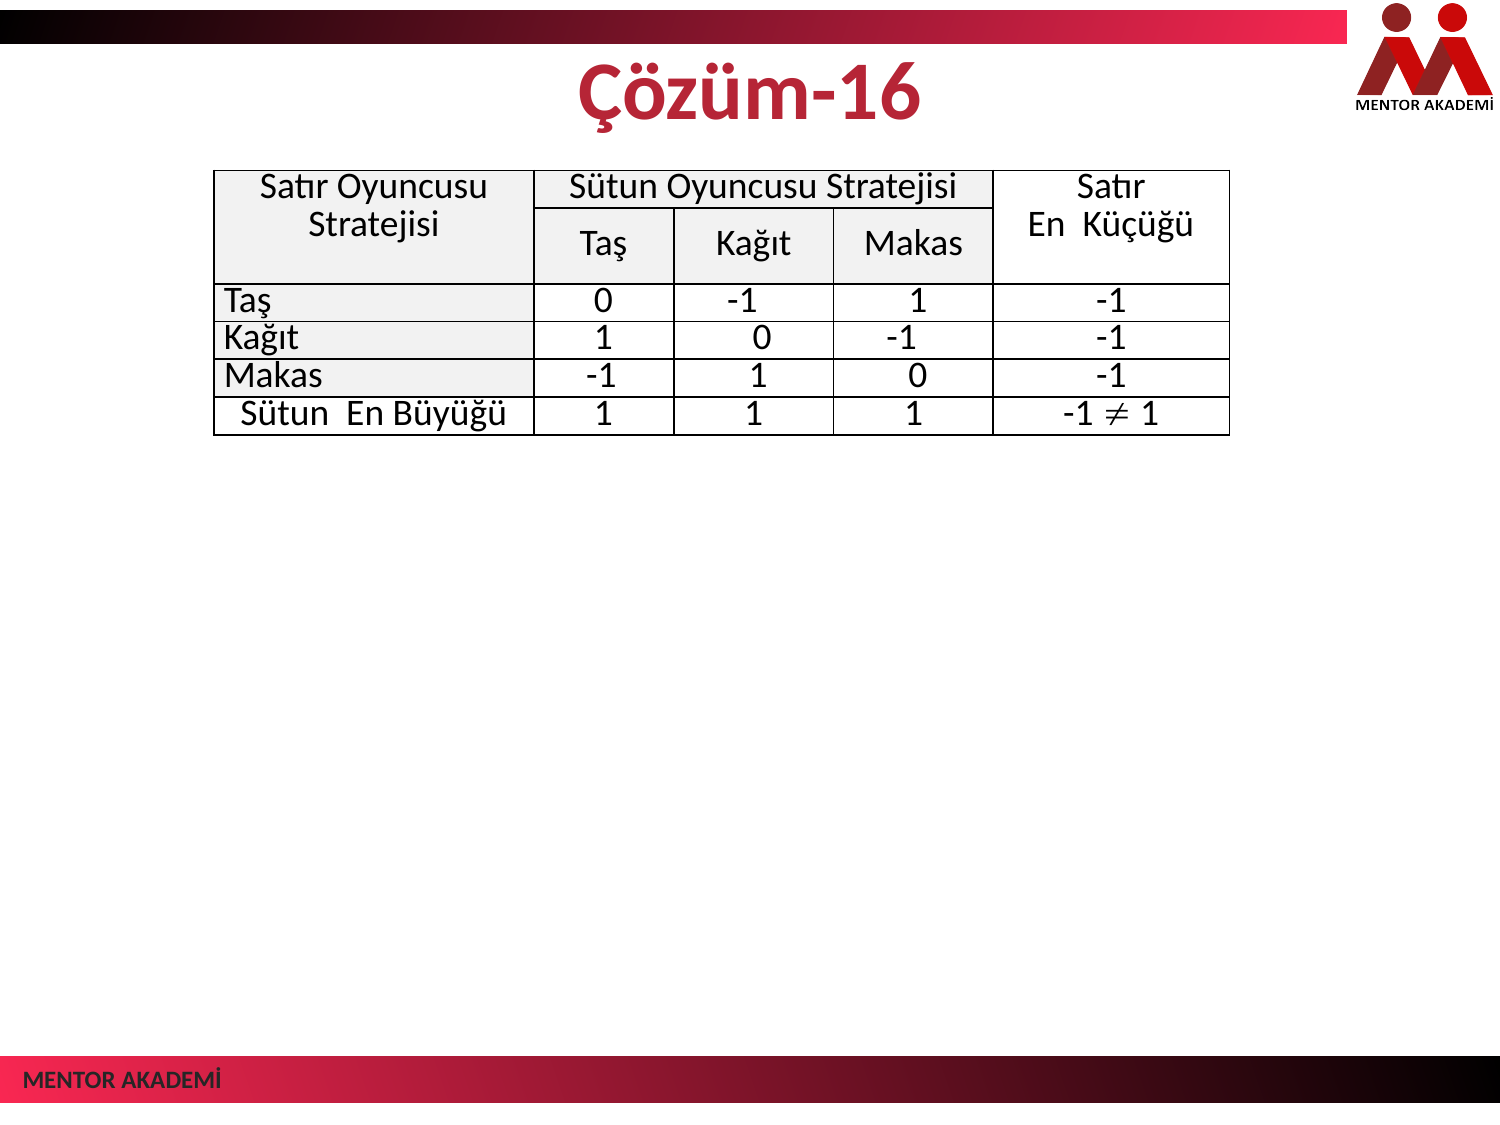

# Çözüm-16

| Satır Oyuncusu Stratejisi | Sütun Oyuncusu Stratejisi |  |  | Satır En  Küçüğü |
| --- | --- | --- | --- | --- |
|  | Taş | Kağıt | Makas |  |
| Taş | 0 | -1 | 1 | -1 |
| Kağıt | 1 | 0 | -1 | -1 |
| Makas | -1 | 1 | 0 | -1 |
| Sütun  En Büyüğü | 1 | 1 | 1 | -1 ≠ 1 |